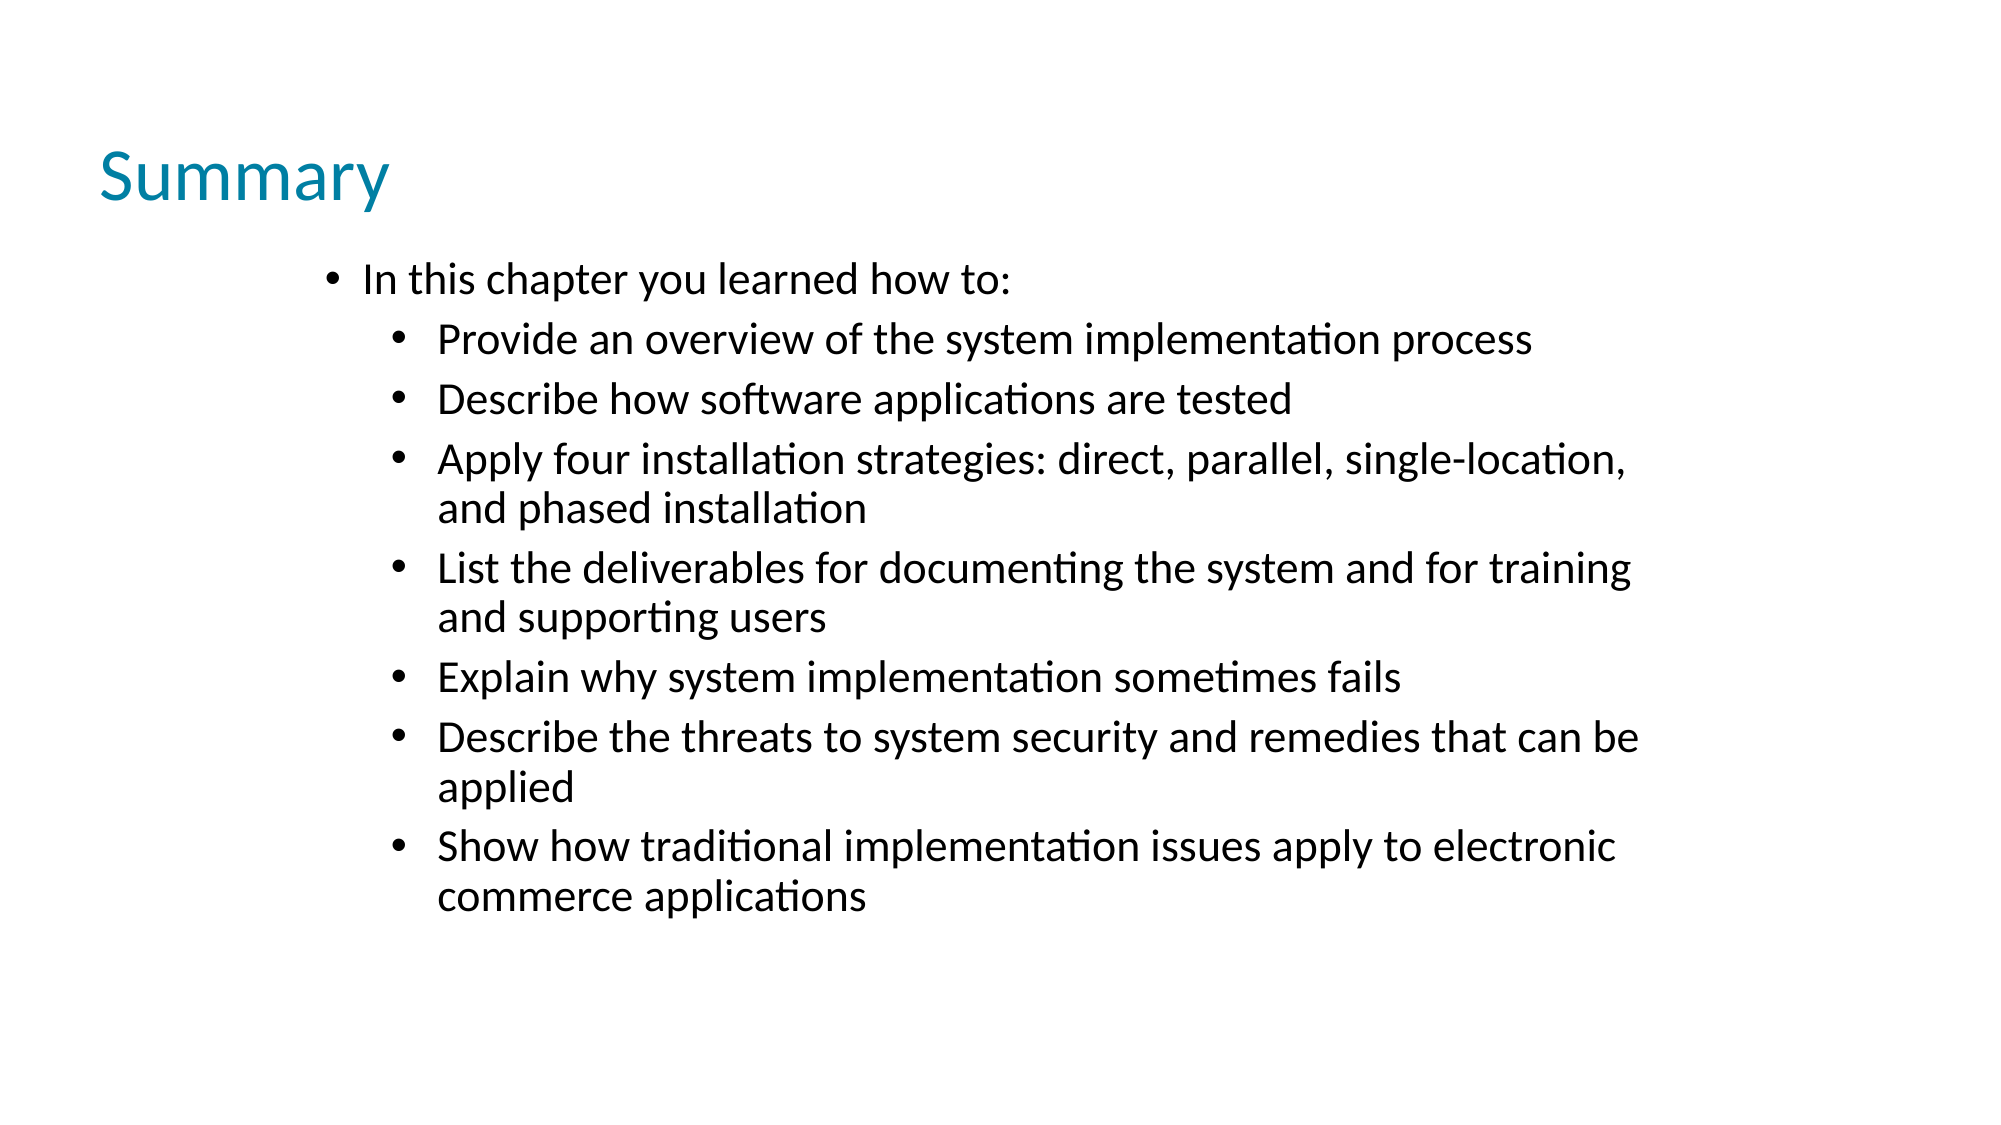

# Summary
In this chapter you learned how to:
Provide an overview of the system implementation process
Describe how software applications are tested
Apply four installation strategies: direct, parallel, single-location, and phased installation
List the deliverables for documenting the system and for training and supporting users
Explain why system implementation sometimes fails
Describe the threats to system security and remedies that can be applied
Show how traditional implementation issues apply to electronic commerce applications